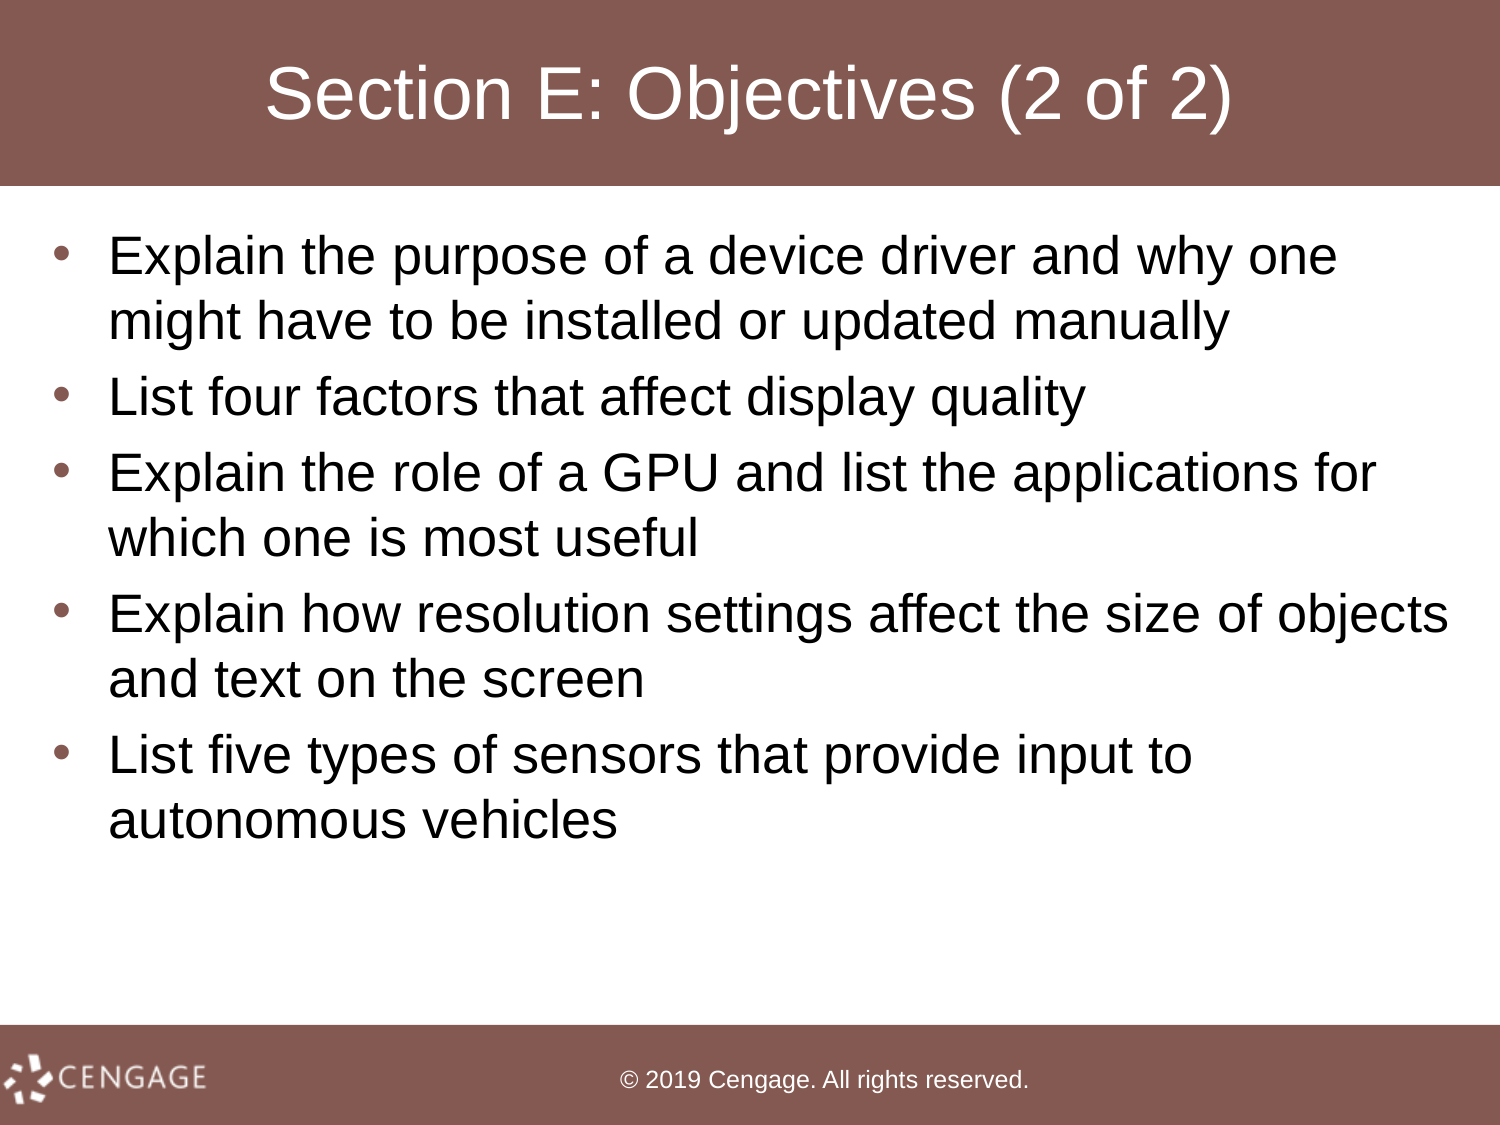

# Section E: Objectives (2 of 2)
Explain the purpose of a device driver and why one might have to be installed or updated manually
List four factors that affect display quality
Explain the role of a GPU and list the applications for which one is most useful
Explain how resolution settings affect the size of objects and text on the screen
List five types of sensors that provide input to autonomous vehicles